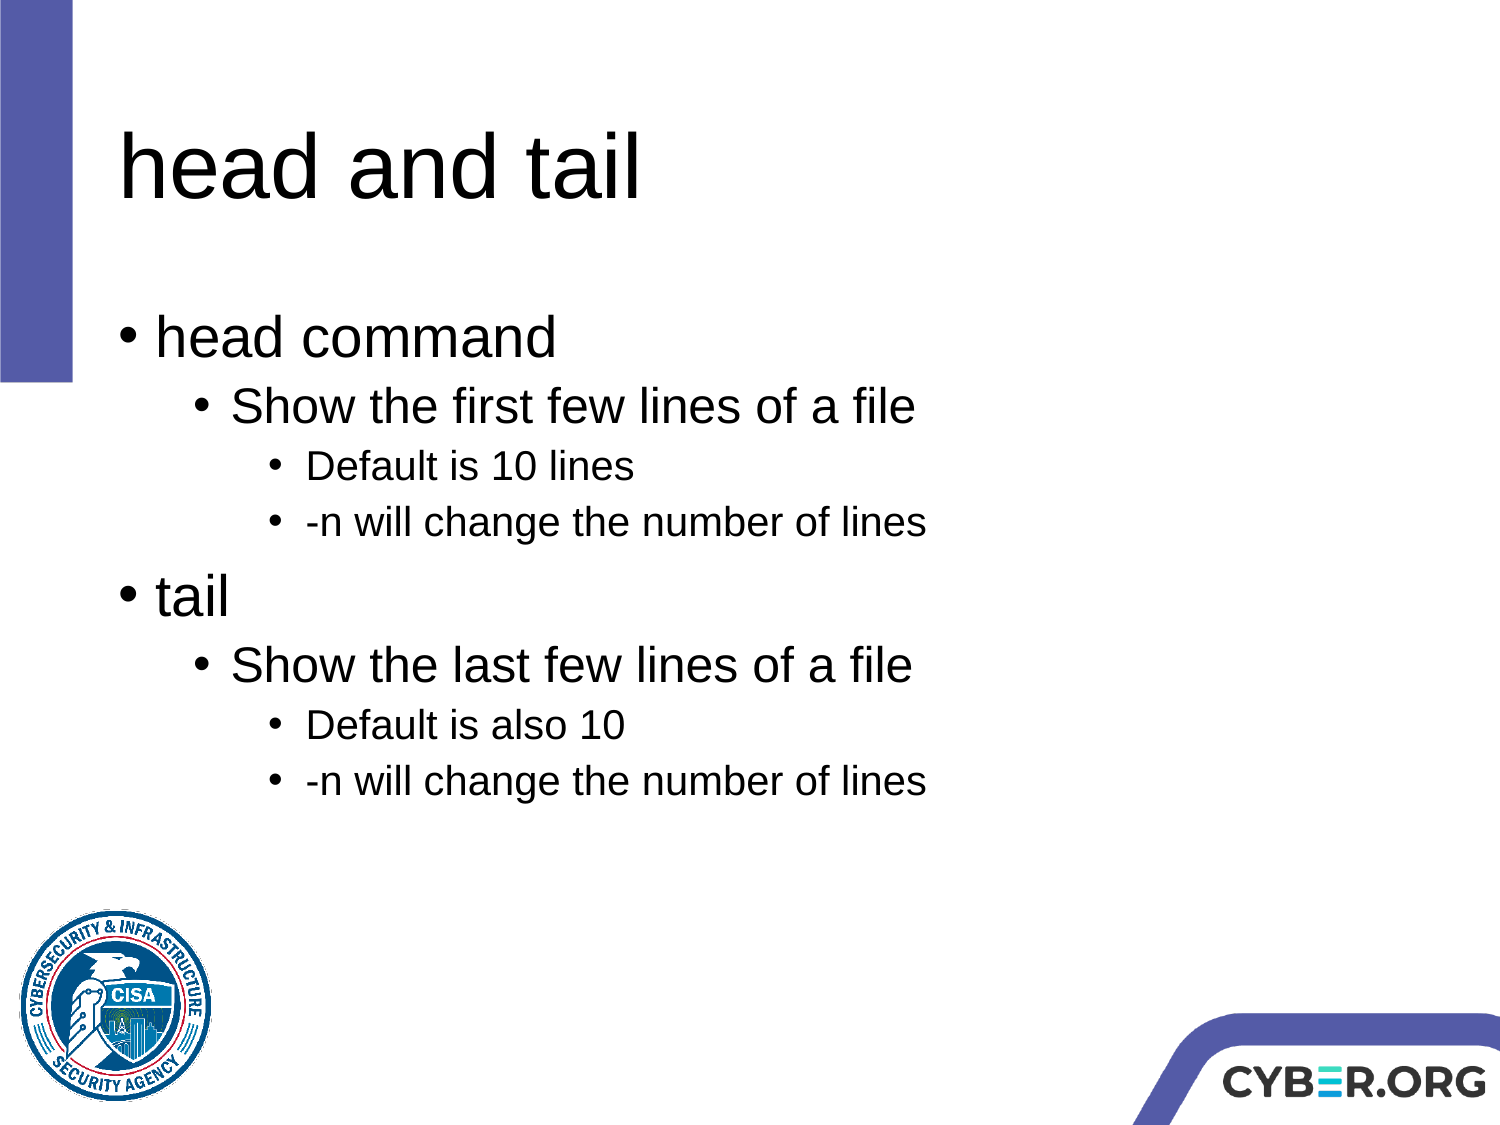

# head and tail
head command
Show the first few lines of a file
Default is 10 lines
-n will change the number of lines
tail
Show the last few lines of a file
Default is also 10
-n will change the number of lines